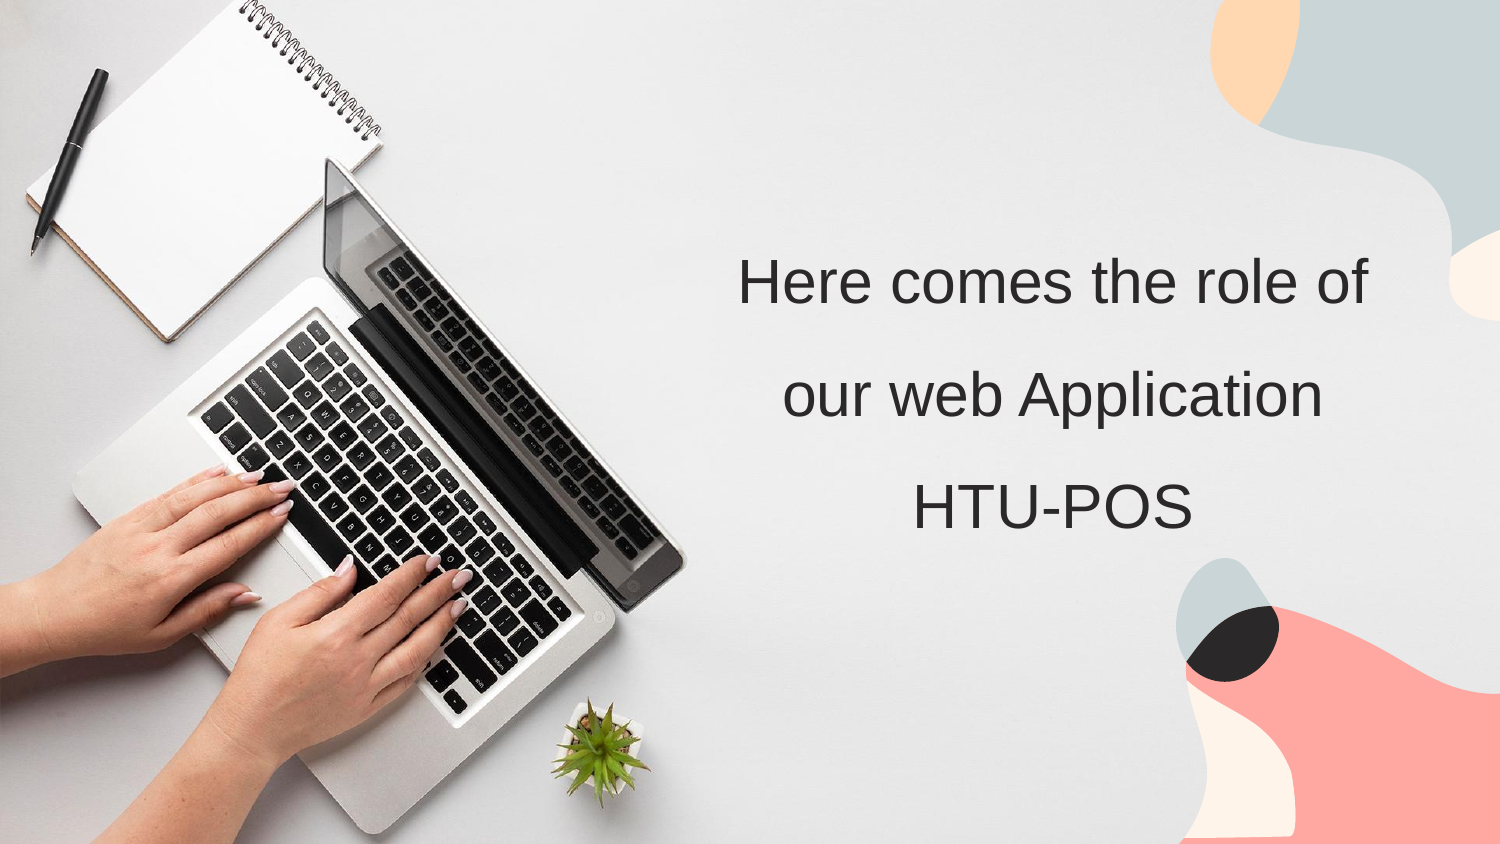

Here comes the role of our web Application HTU-POS